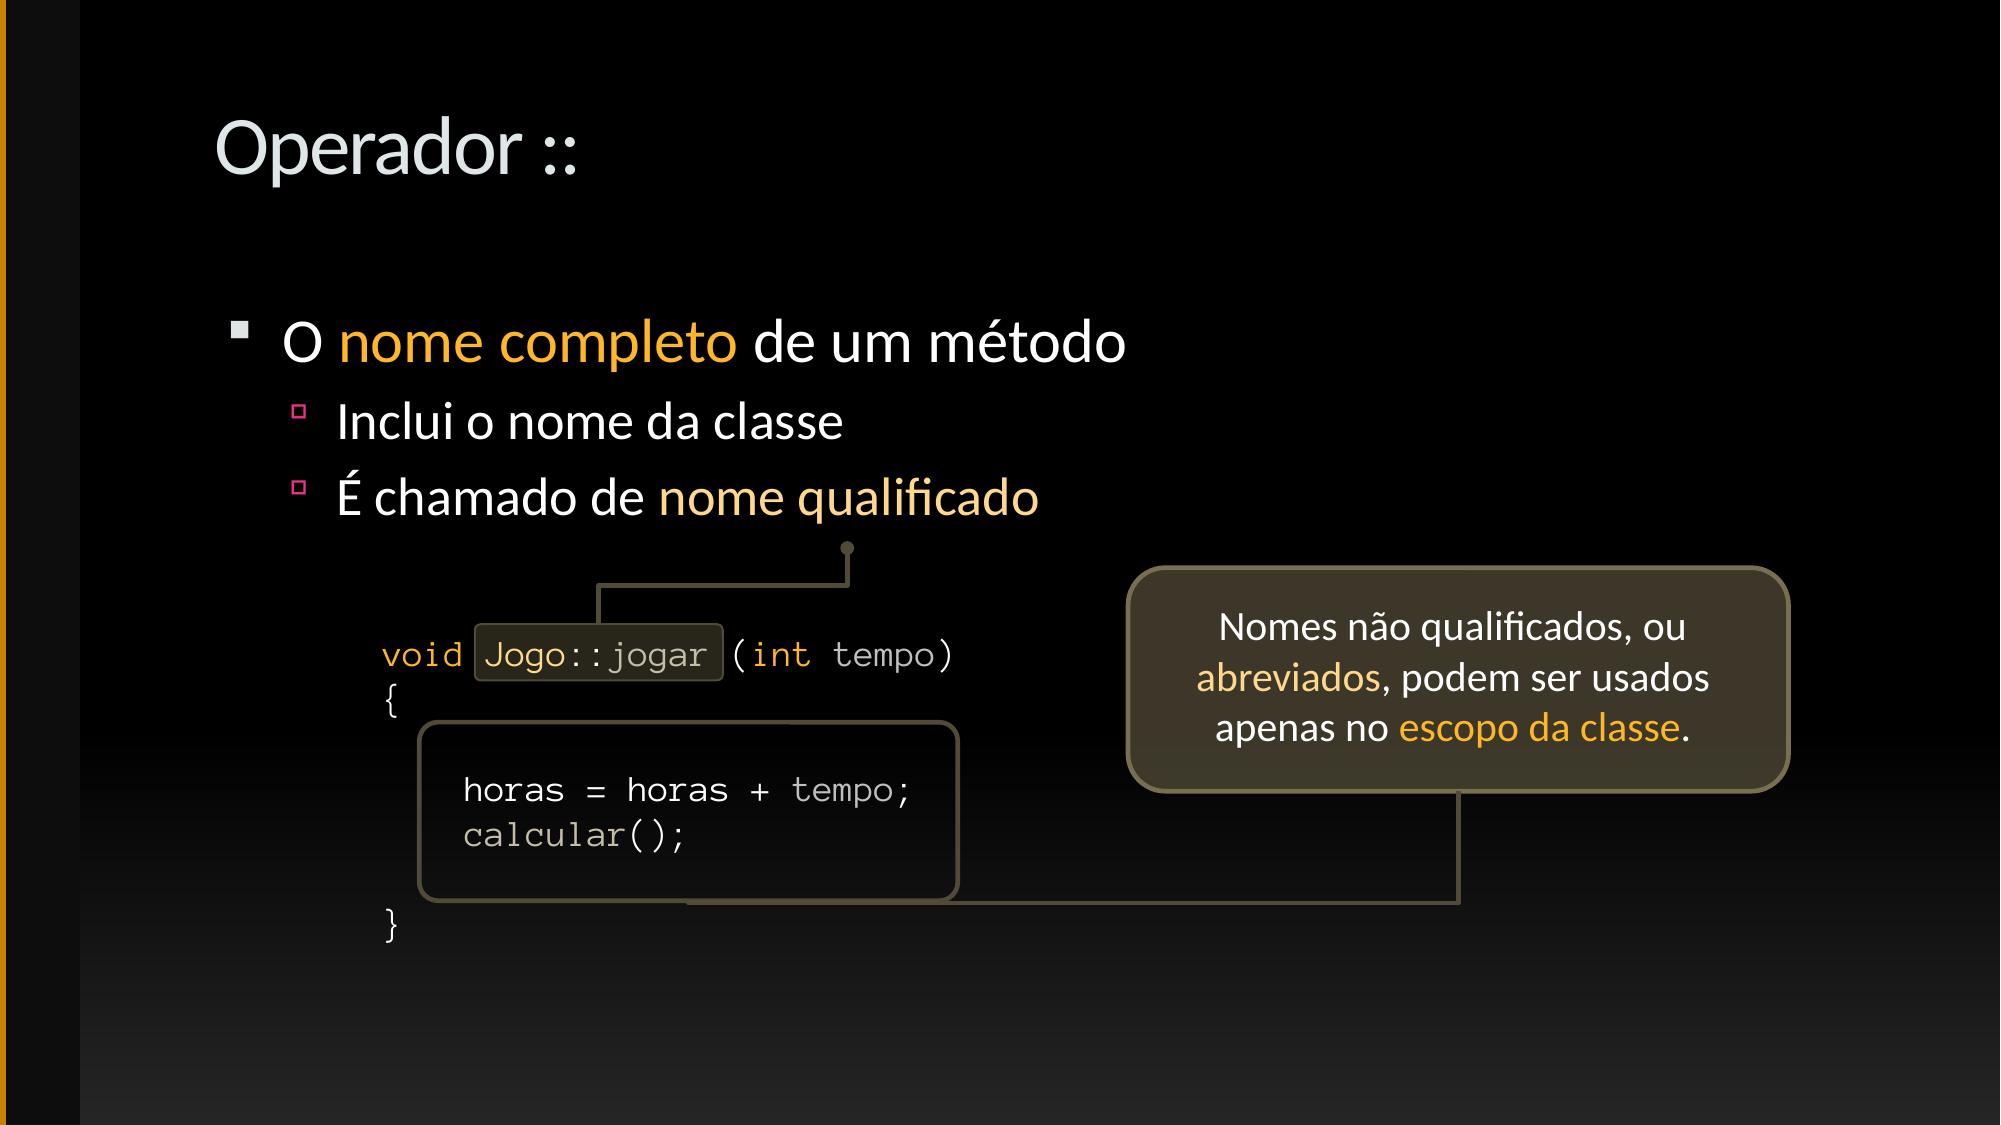

# Operador ::
O nome completo de um método
Inclui o nome da classe
É chamado de nome qualificado

Nomes não qualificados, ou abreviados, podem ser usados apenas no escopo da classe.
void Jogo::jogar (int tempo)
{
    horas = horas + tempo;
    calcular();
}